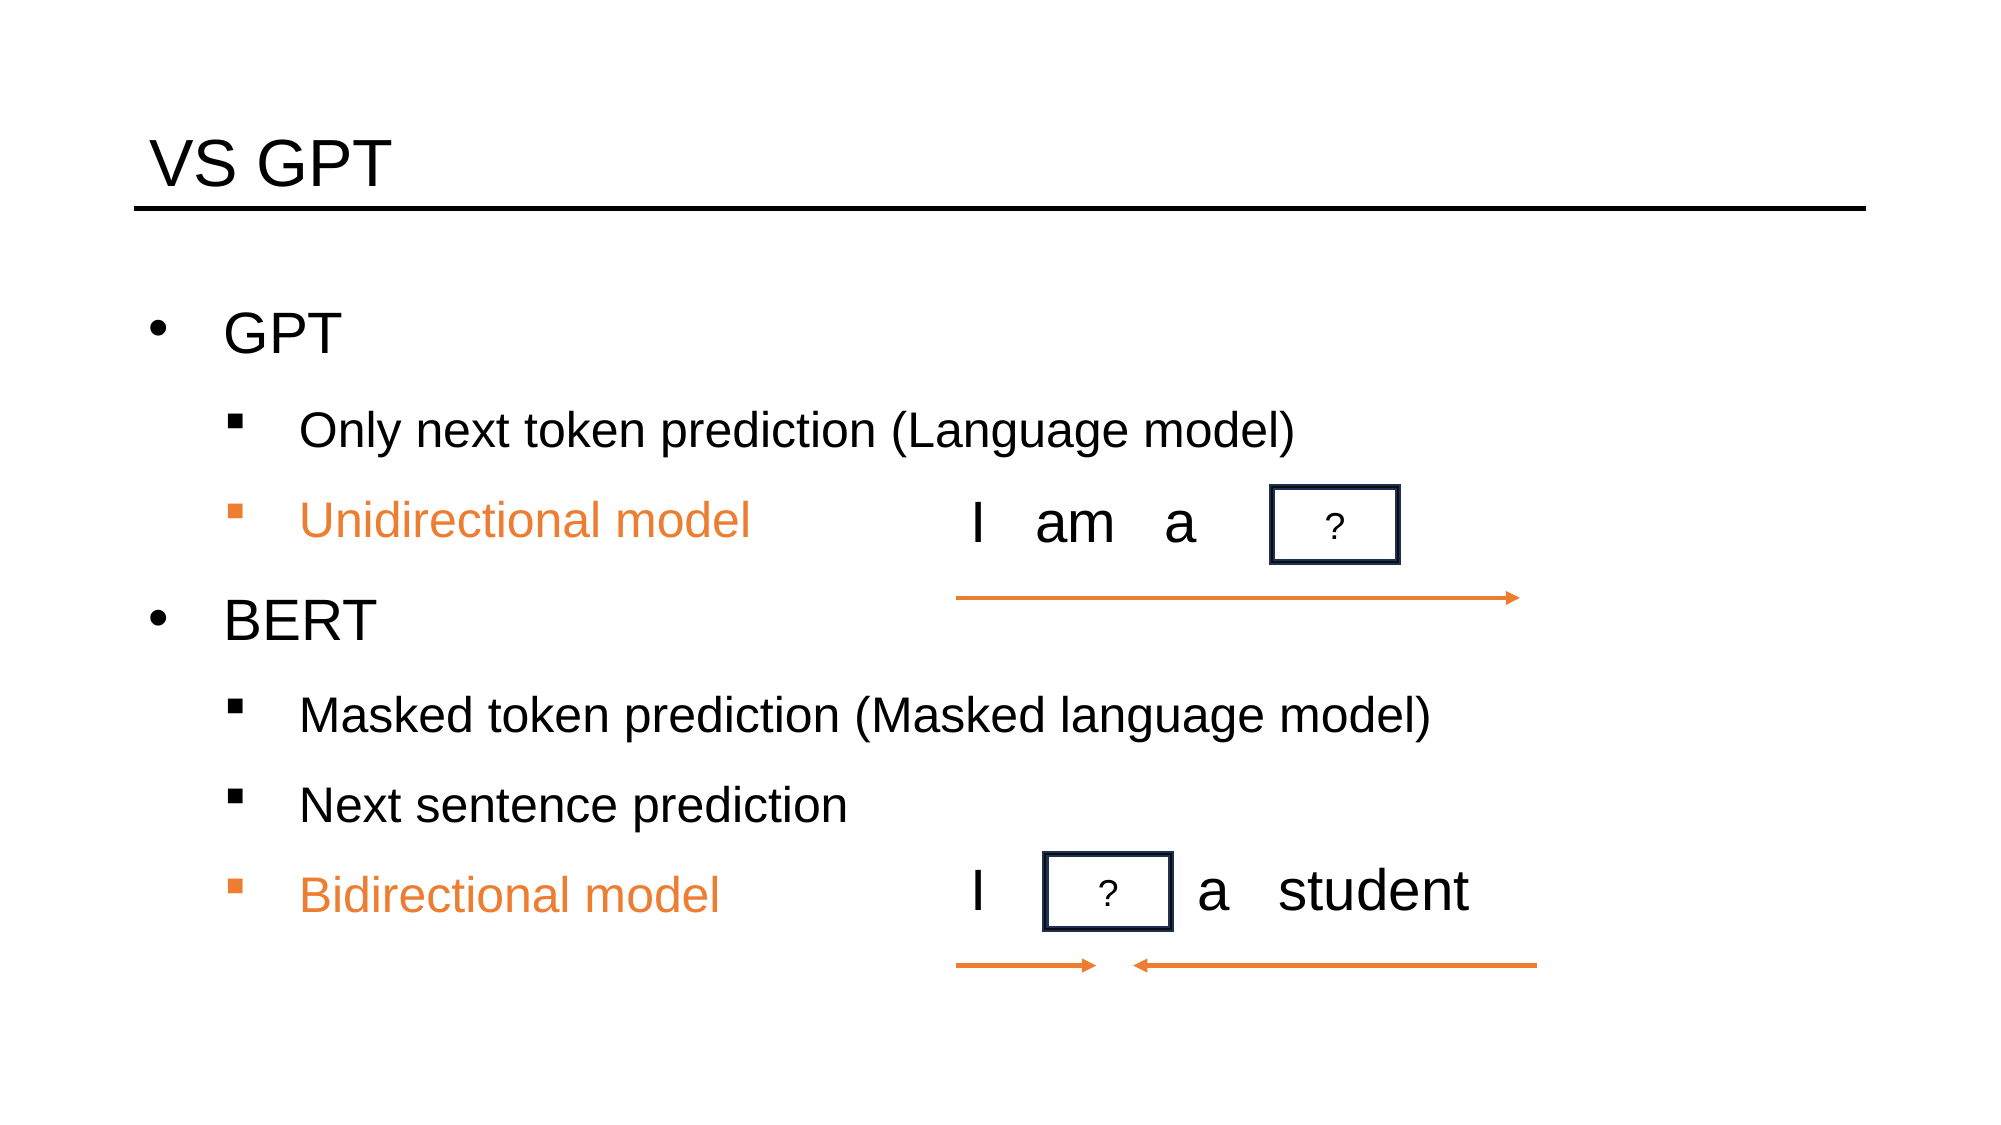

VS GPT
GPT
Only next token prediction (Language model)
Unidirectional model
BERT
Masked token prediction (Masked language model)
Next sentence prediction
Bidirectional model

I   am   a
?
I             a   student
?